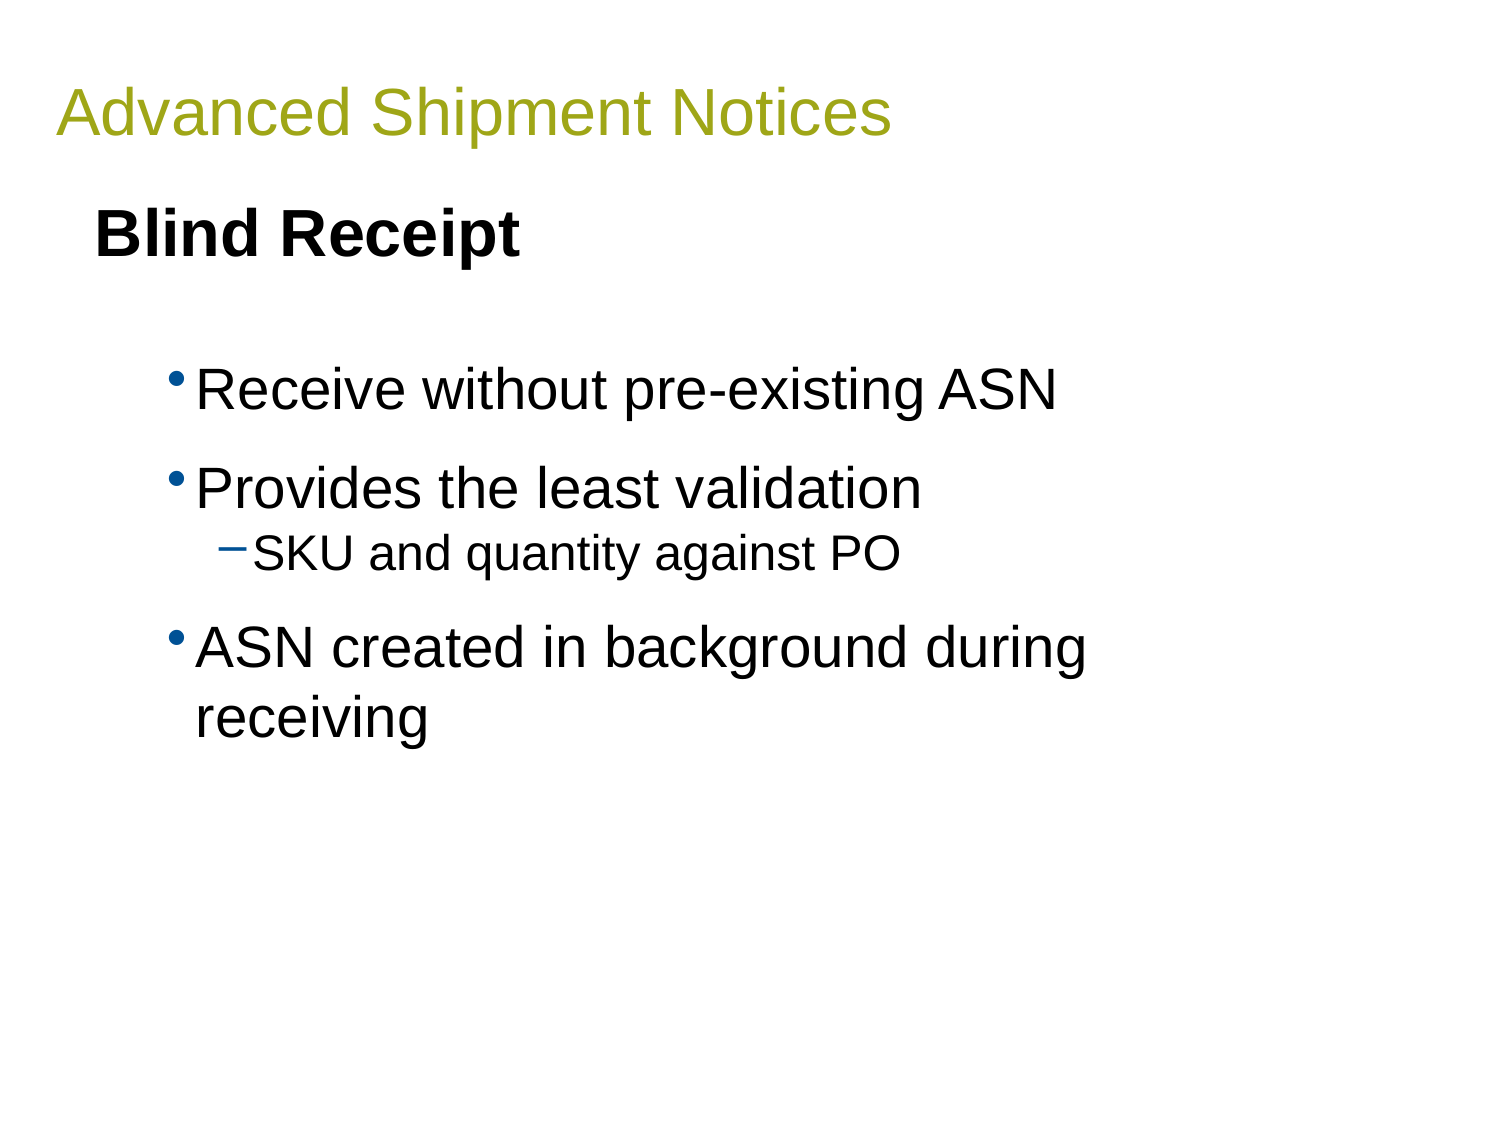

Advanced Shipment Notices
# Blind Receipt
Receive without pre-existing ASN
Provides the least validation
SKU and quantity against PO
ASN created in background during receiving